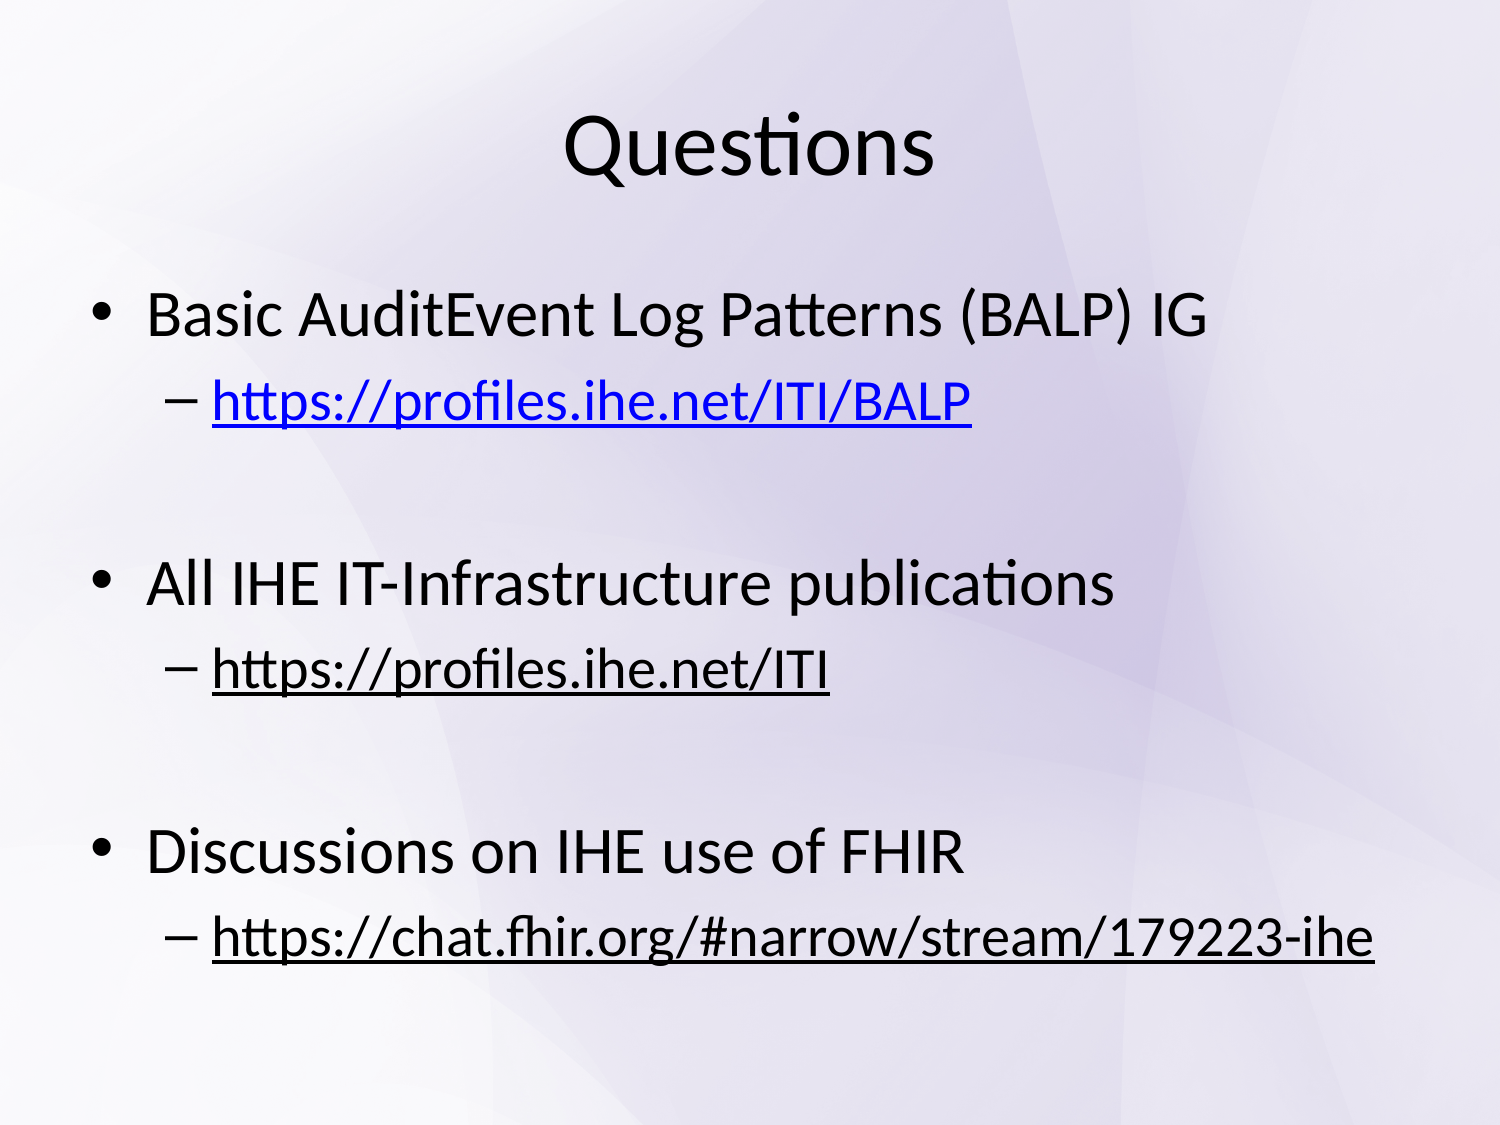

# Questions
Basic AuditEvent Log Patterns (BALP) IG
https://profiles.ihe.net/ITI/BALP

All IHE IT-Infrastructure publications
https://profiles.ihe.net/ITI

Discussions on IHE use of FHIR
https://chat.fhir.org/#narrow/stream/179223-ihe